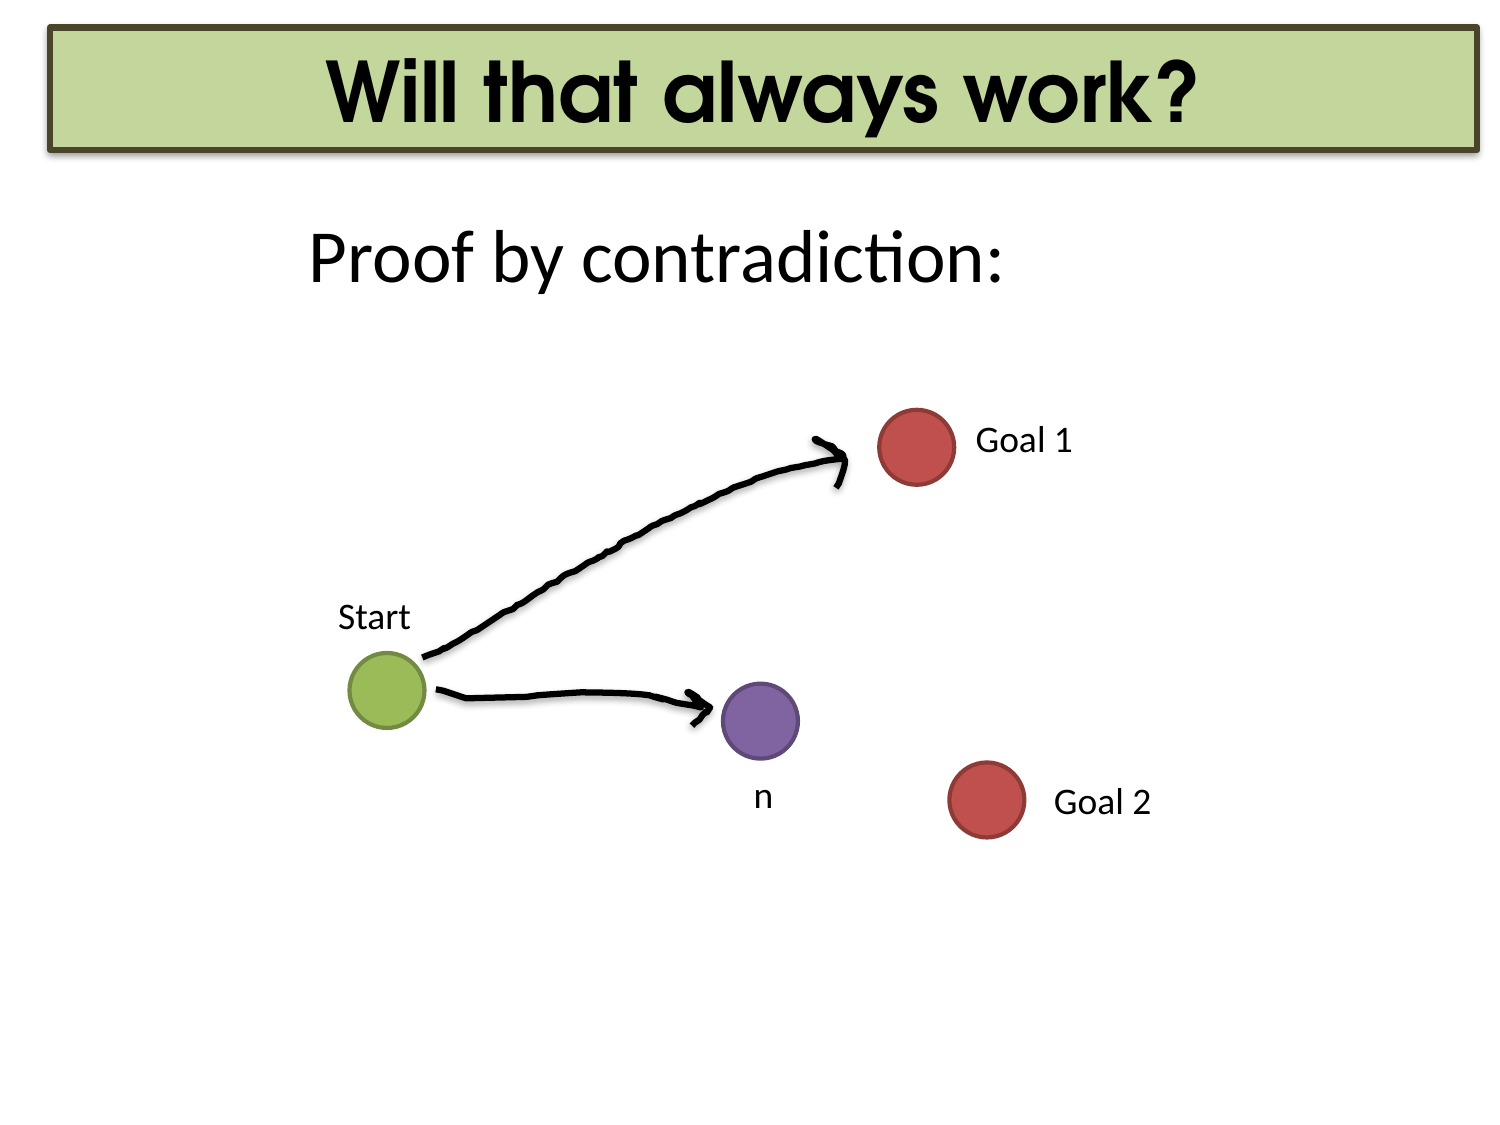

Will that always work?
Proof by contradiction:
Goal 1

Start

n
Goal 2